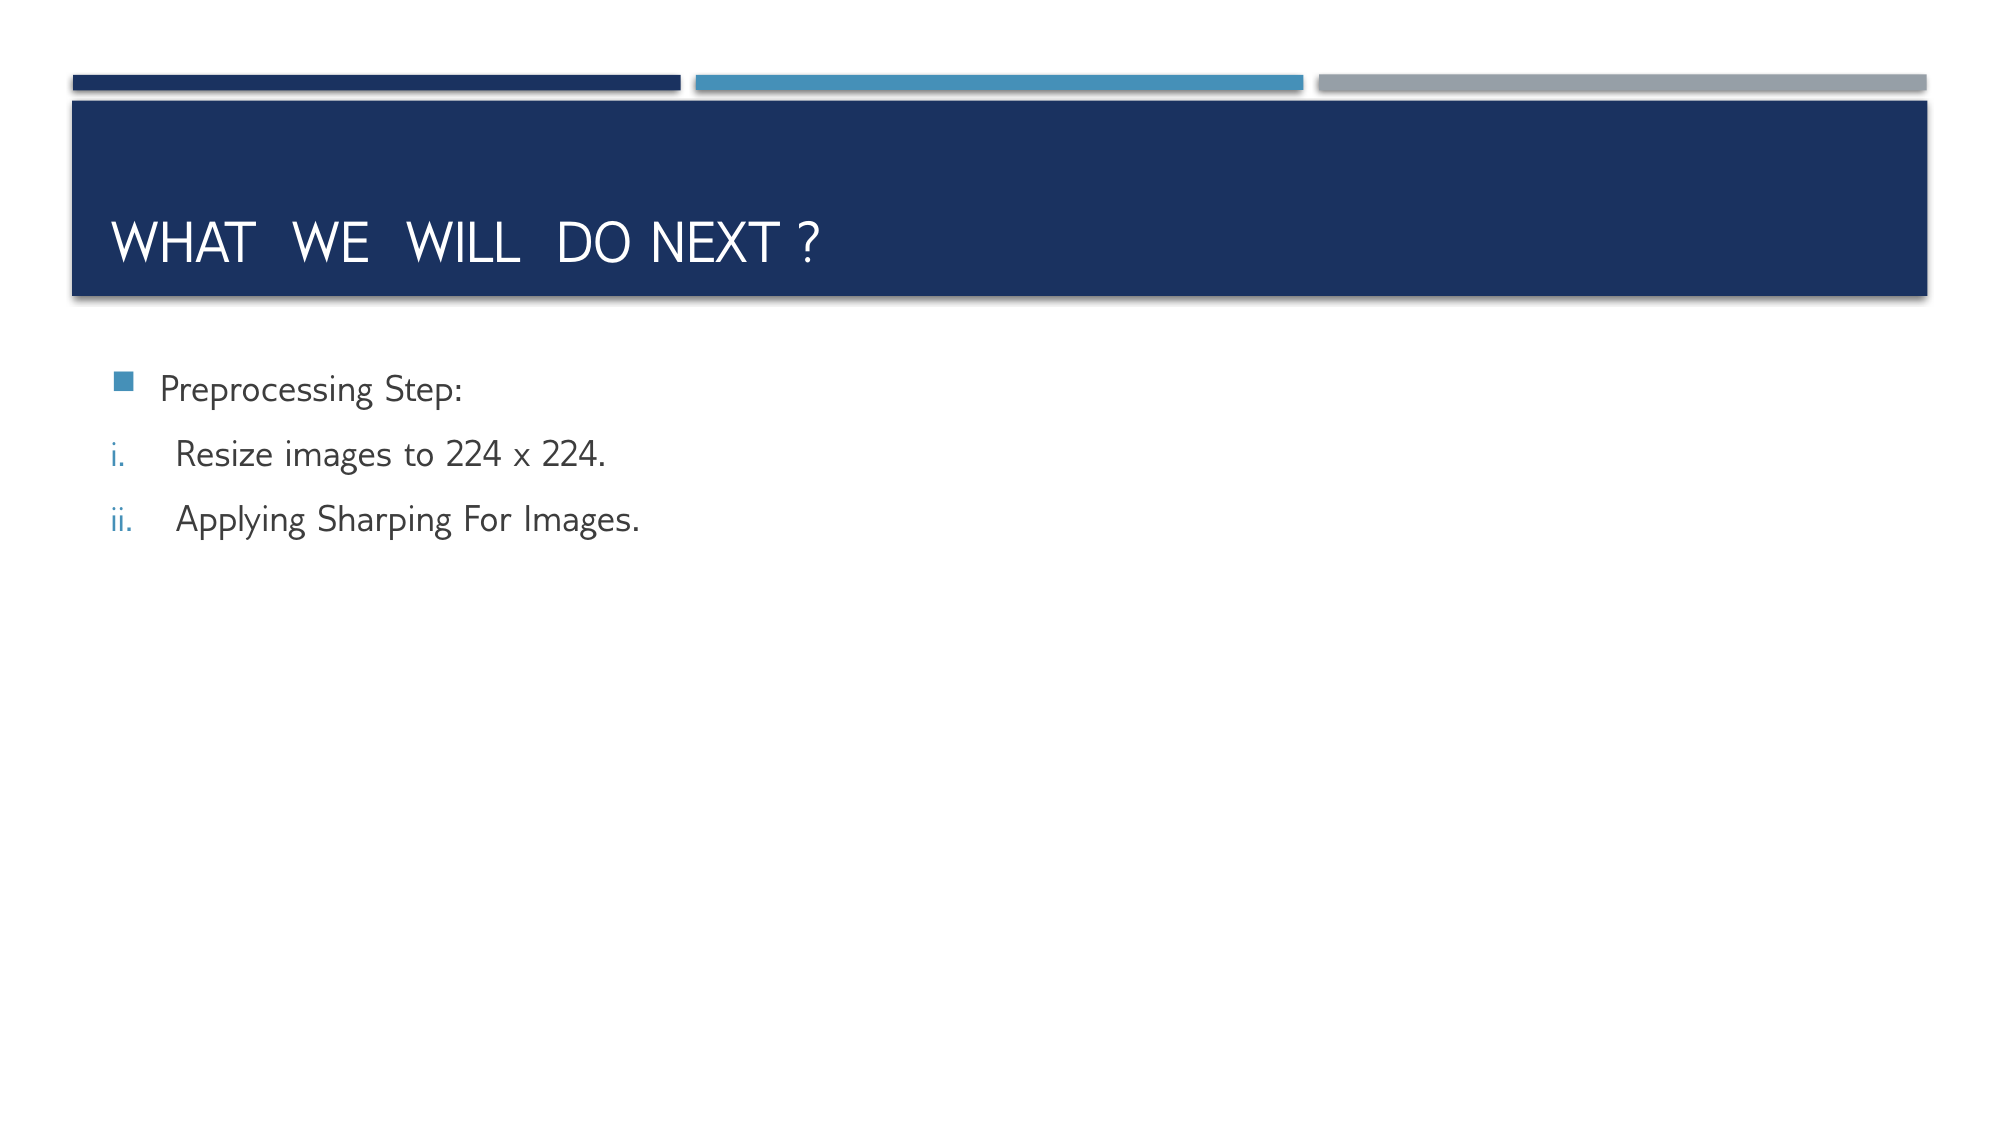

# What  WE  Will  DO Next ?
Preprocessing Step:
Resize images to 224 x 224.
Applying Sharping For Images.